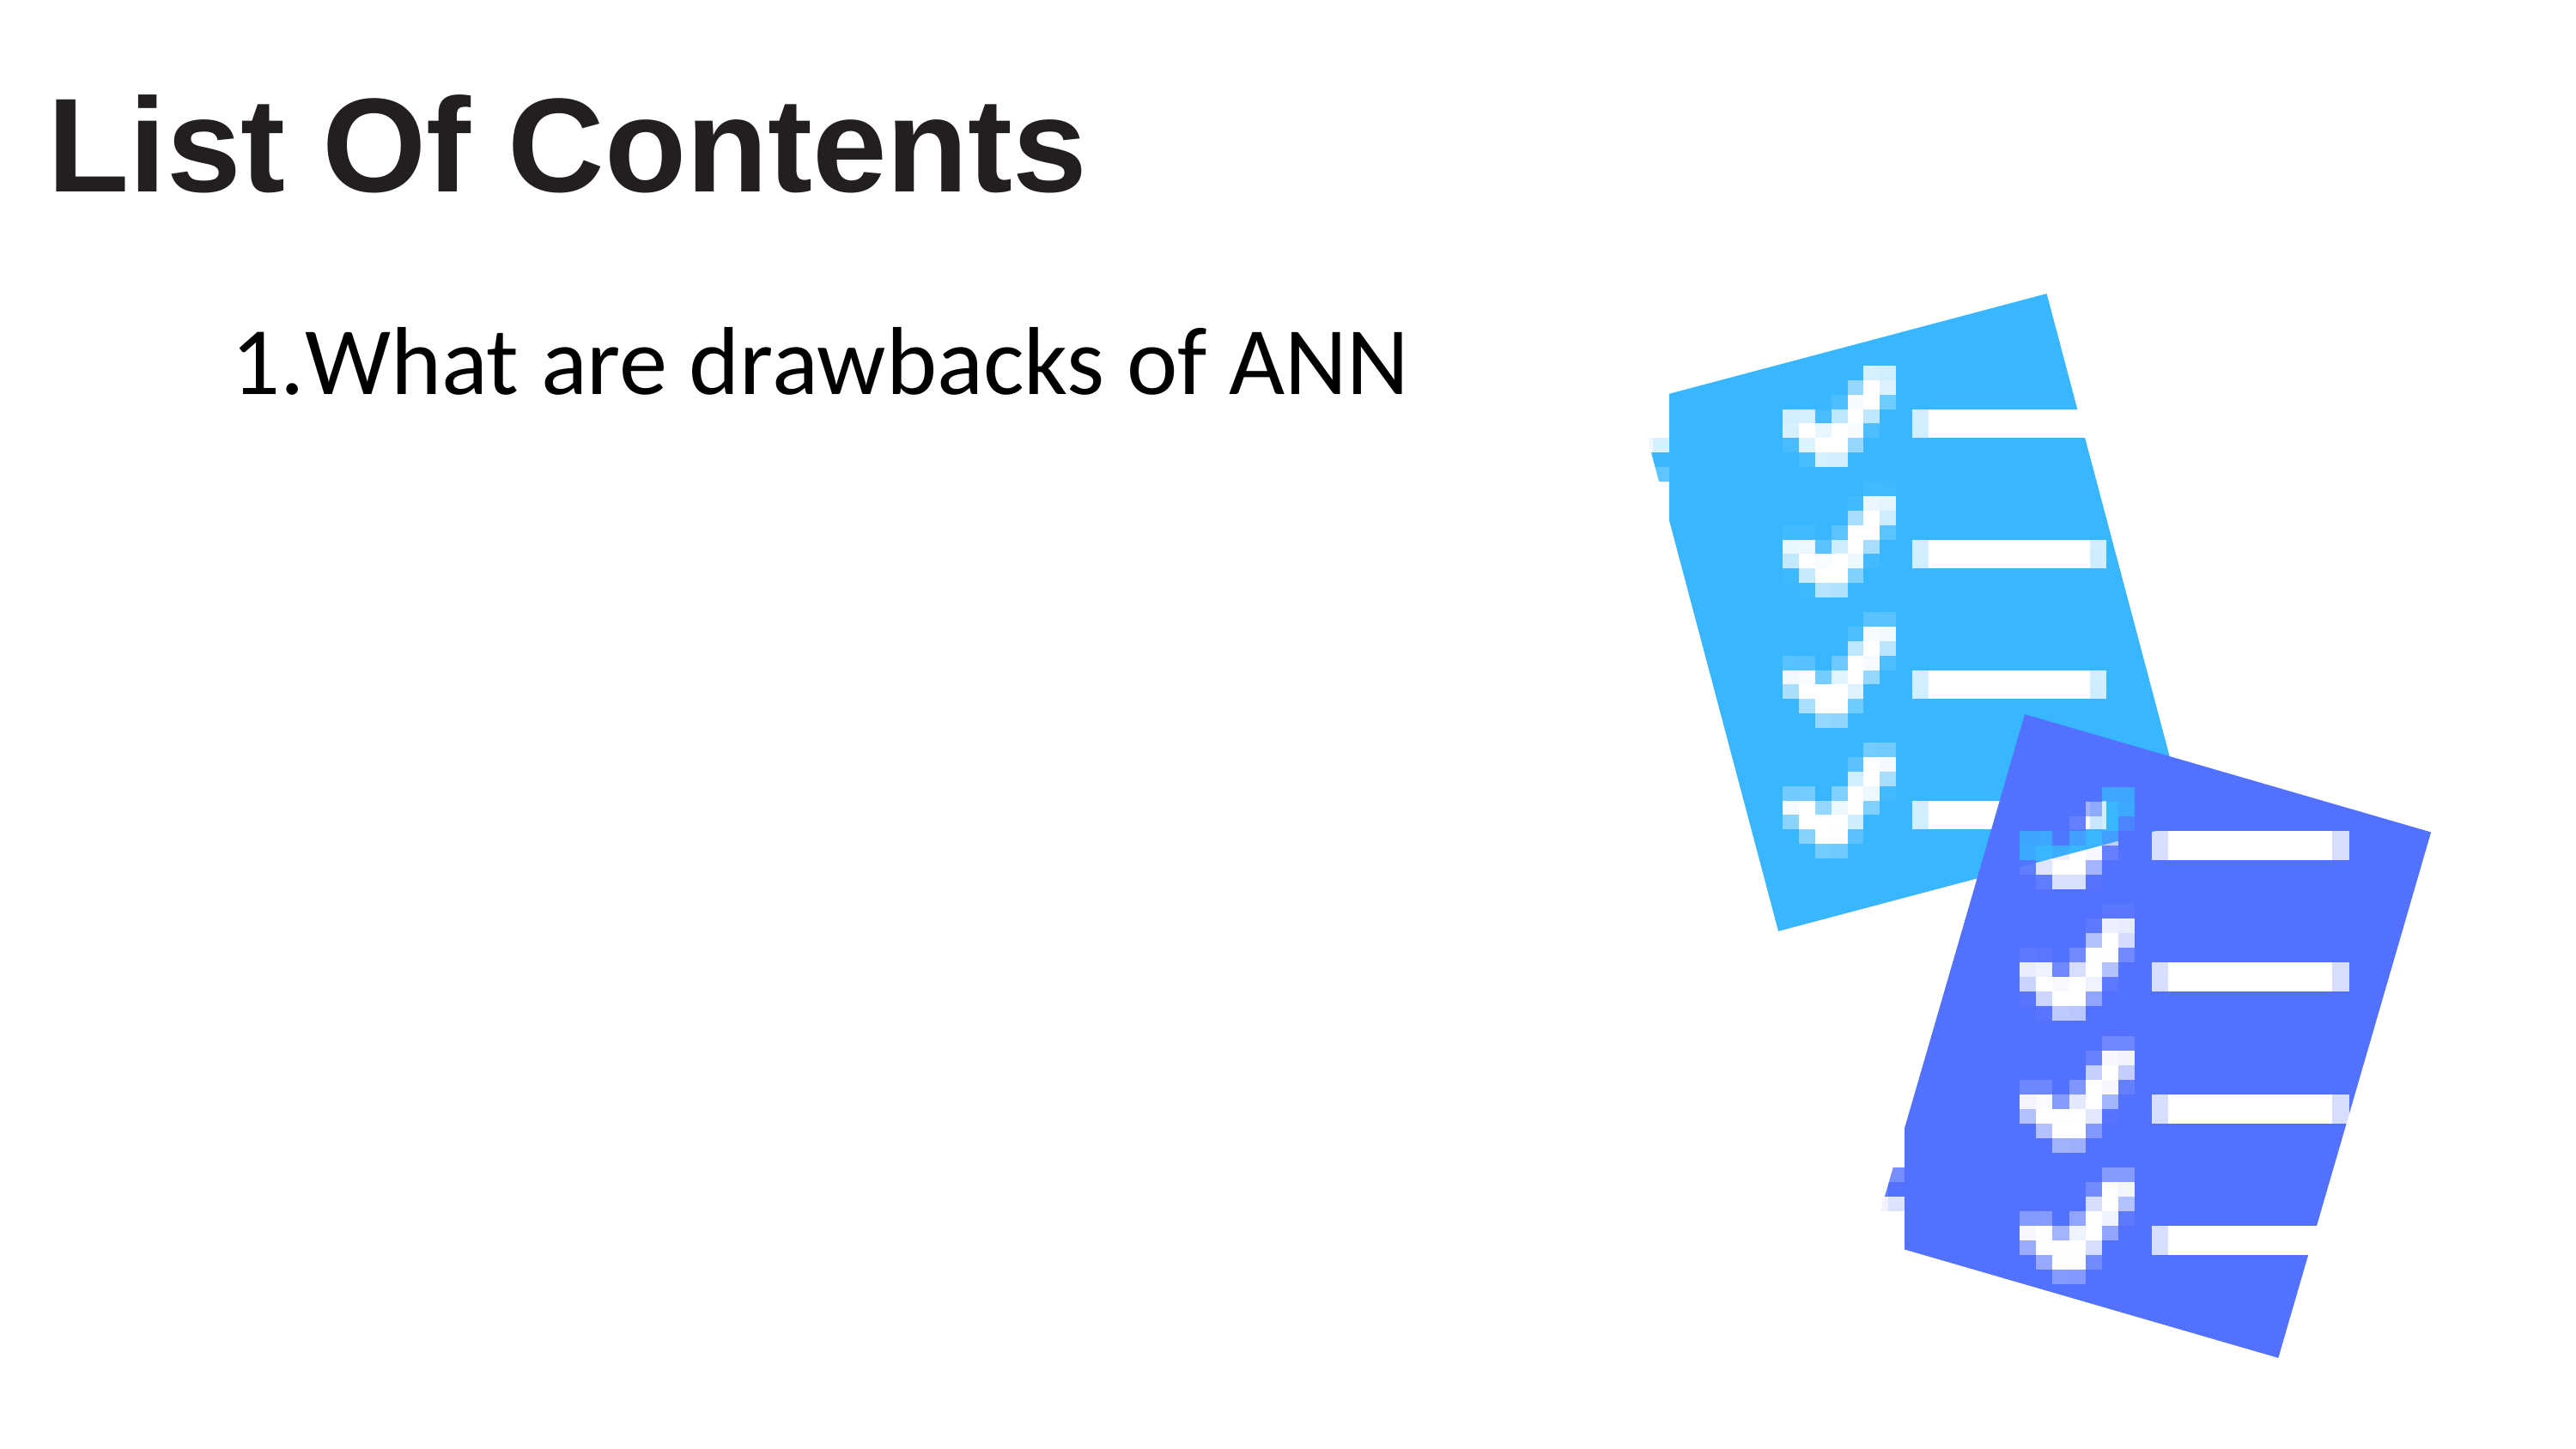

List Of Contents

What are drawbacks of ANN

7.       Dicussion,Conclusion and Refrences